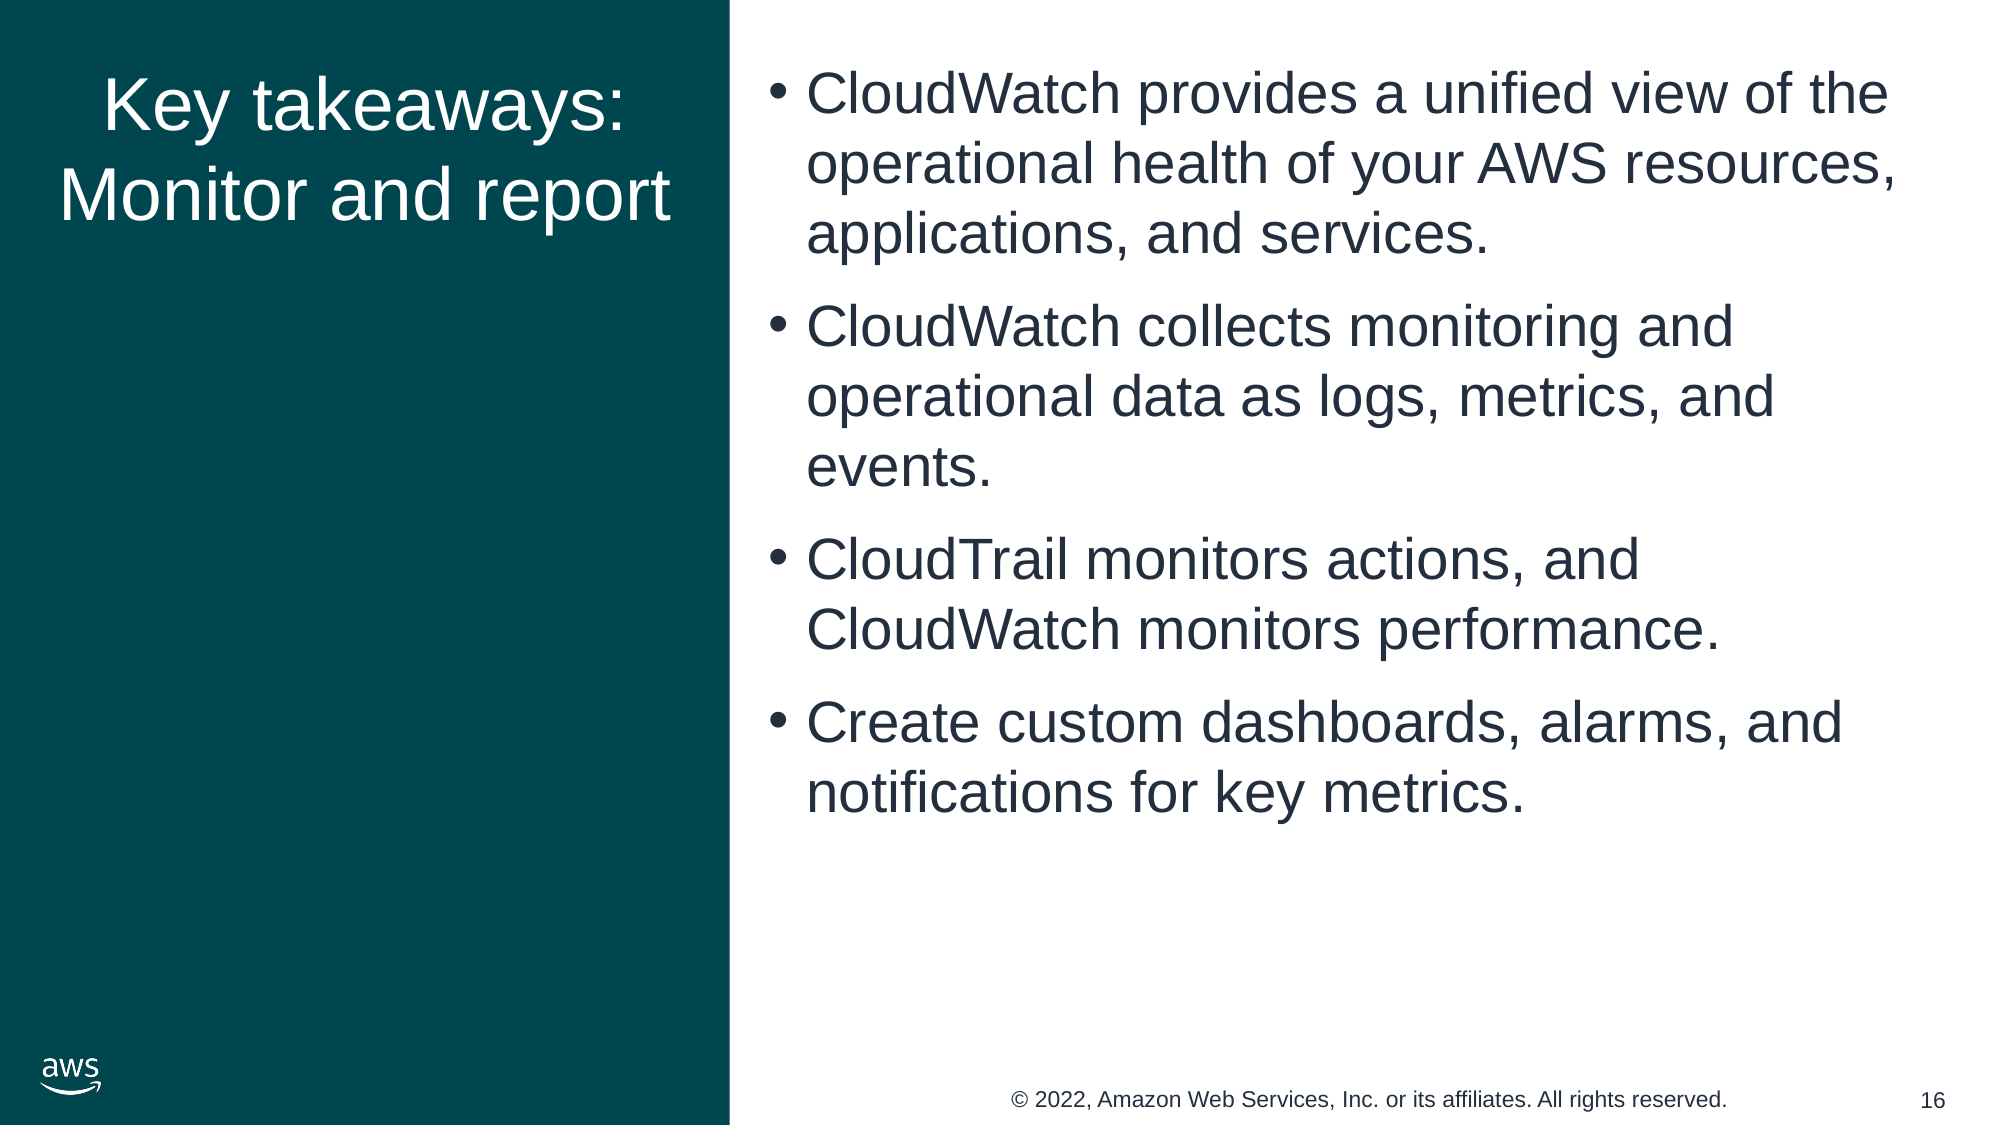

# Key takeaways: Monitor and report
CloudWatch provides a unified view of the operational health of your AWS resources, applications, and services.
CloudWatch collects monitoring and operational data as logs, metrics, and events.
CloudTrail monitors actions, and CloudWatch monitors performance.
Create custom dashboards, alarms, and notifications for key metrics.
16